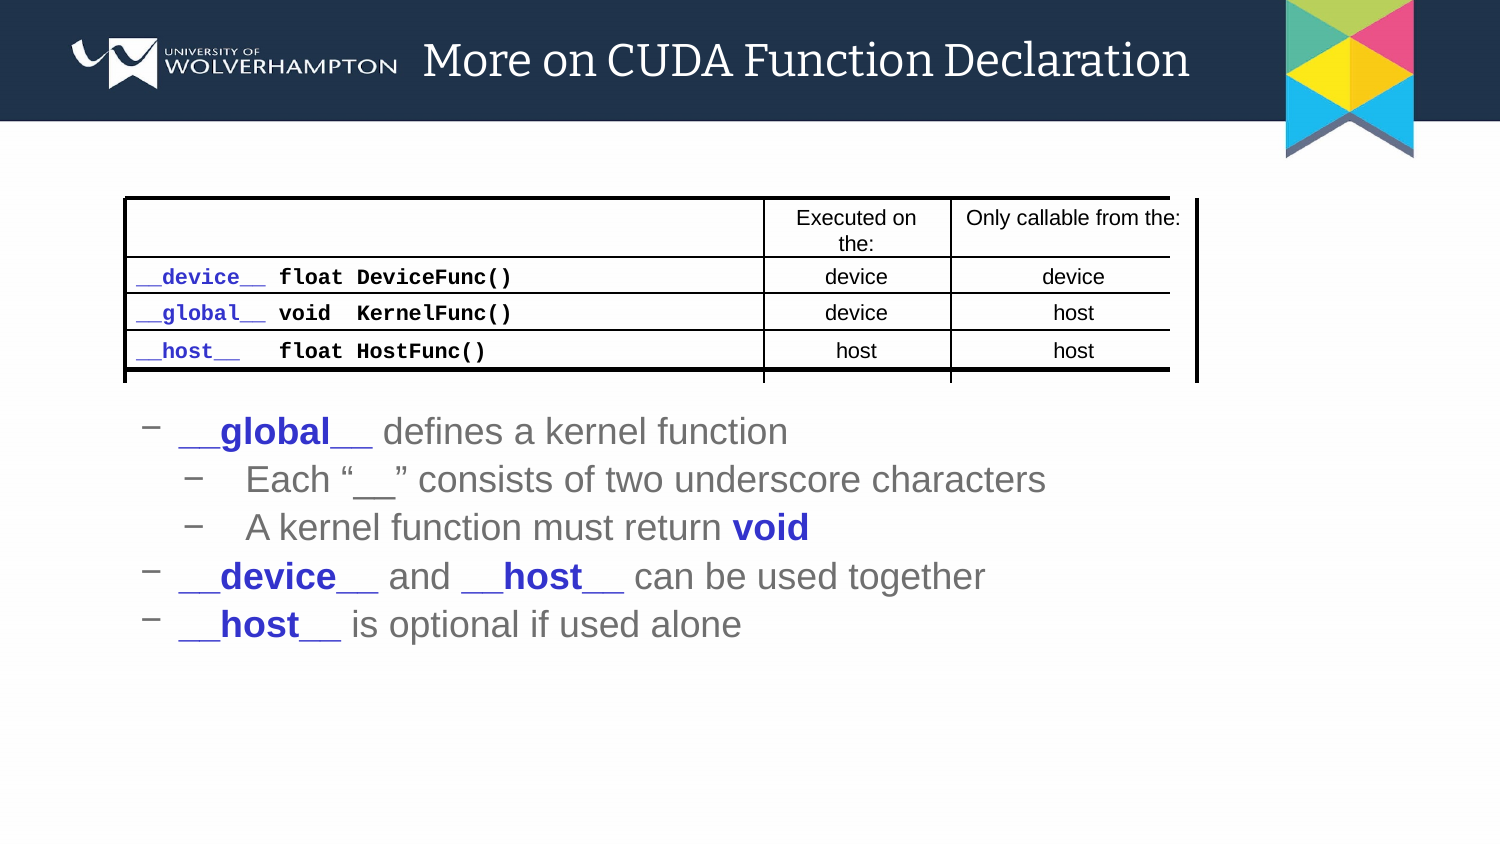

# More on CUDA Function Declaration

Executed on the:
Only callable from the:
__device__ float DeviceFunc()‏
device
device
__global__ void  KernelFunc()‏
device
host
__host__   float HostFunc()‏
host
host
__global__ defines a kernel function
Each “__” consists of two underscore characters
A kernel function must return void
__device__ and __host__ can be used together
__host__ is optional if used alone